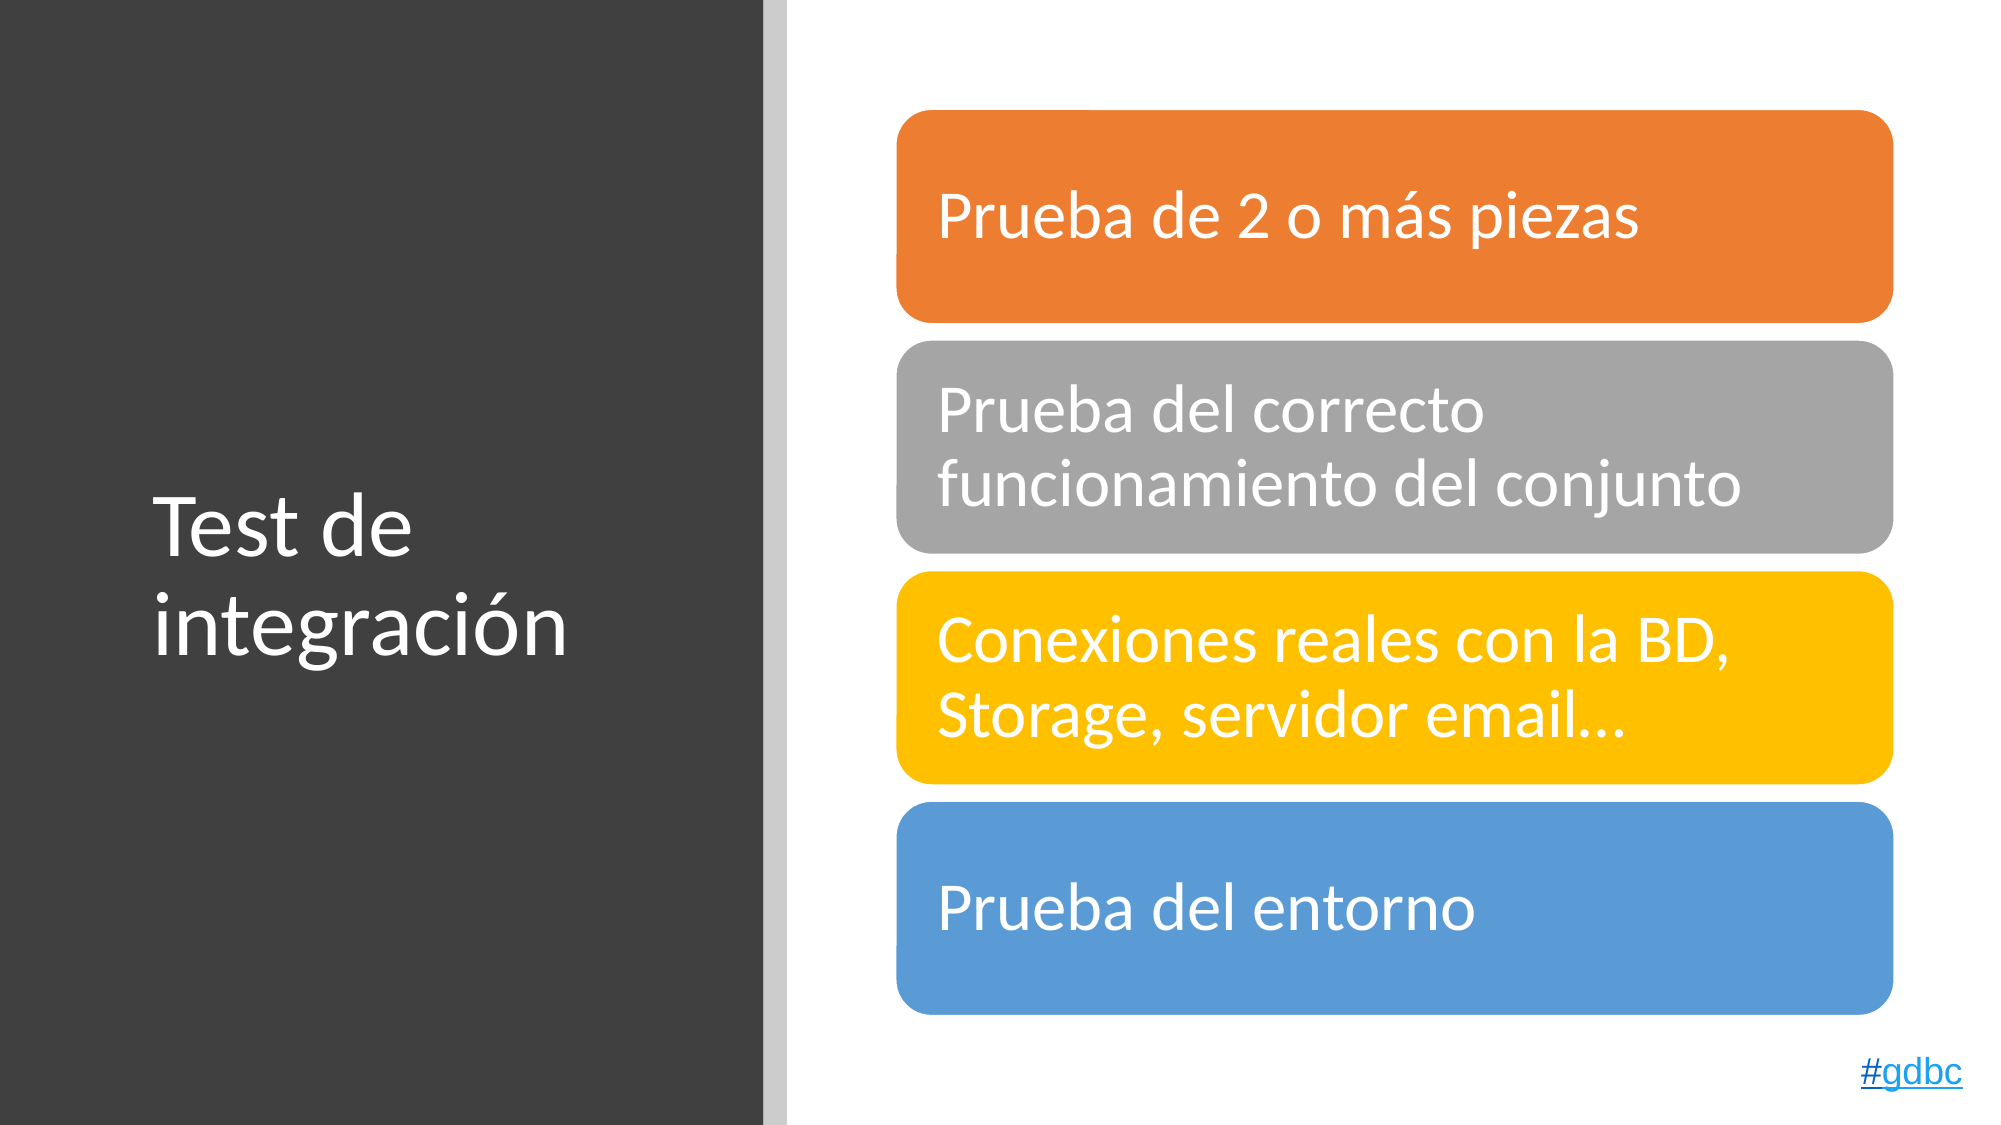

Prueba de 2 o más piezas
Prueba del correcto funcionamiento del conjunto
Conexiones reales con la BD, Storage, servidor email…
Prueba del entorno
# Test de integración
#gdbc